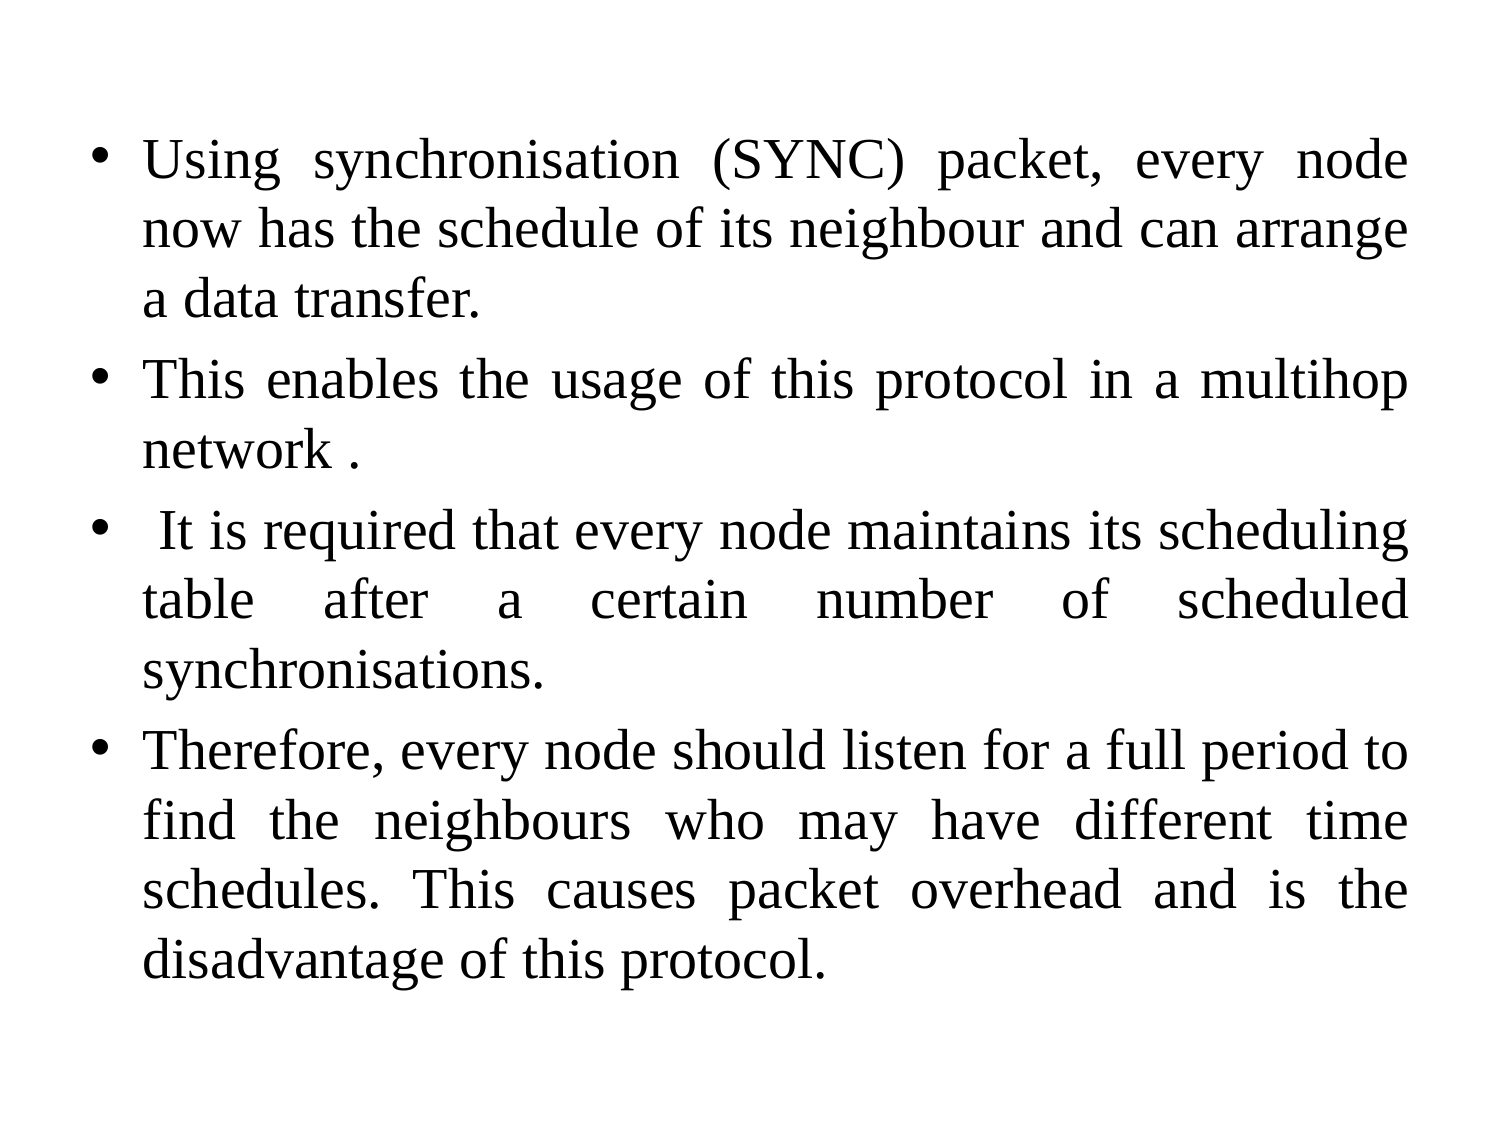

#
Using synchronisation (SYNC) packet, every node now has the schedule of its neighbour and can arrange a data transfer.
This enables the usage of this protocol in a multihop network .
 It is required that every node maintains its scheduling table after a certain number of scheduled synchronisations.
Therefore, every node should listen for a full period to find the neighbours who may have different time schedules. This causes packet overhead and is the disadvantage of this protocol.